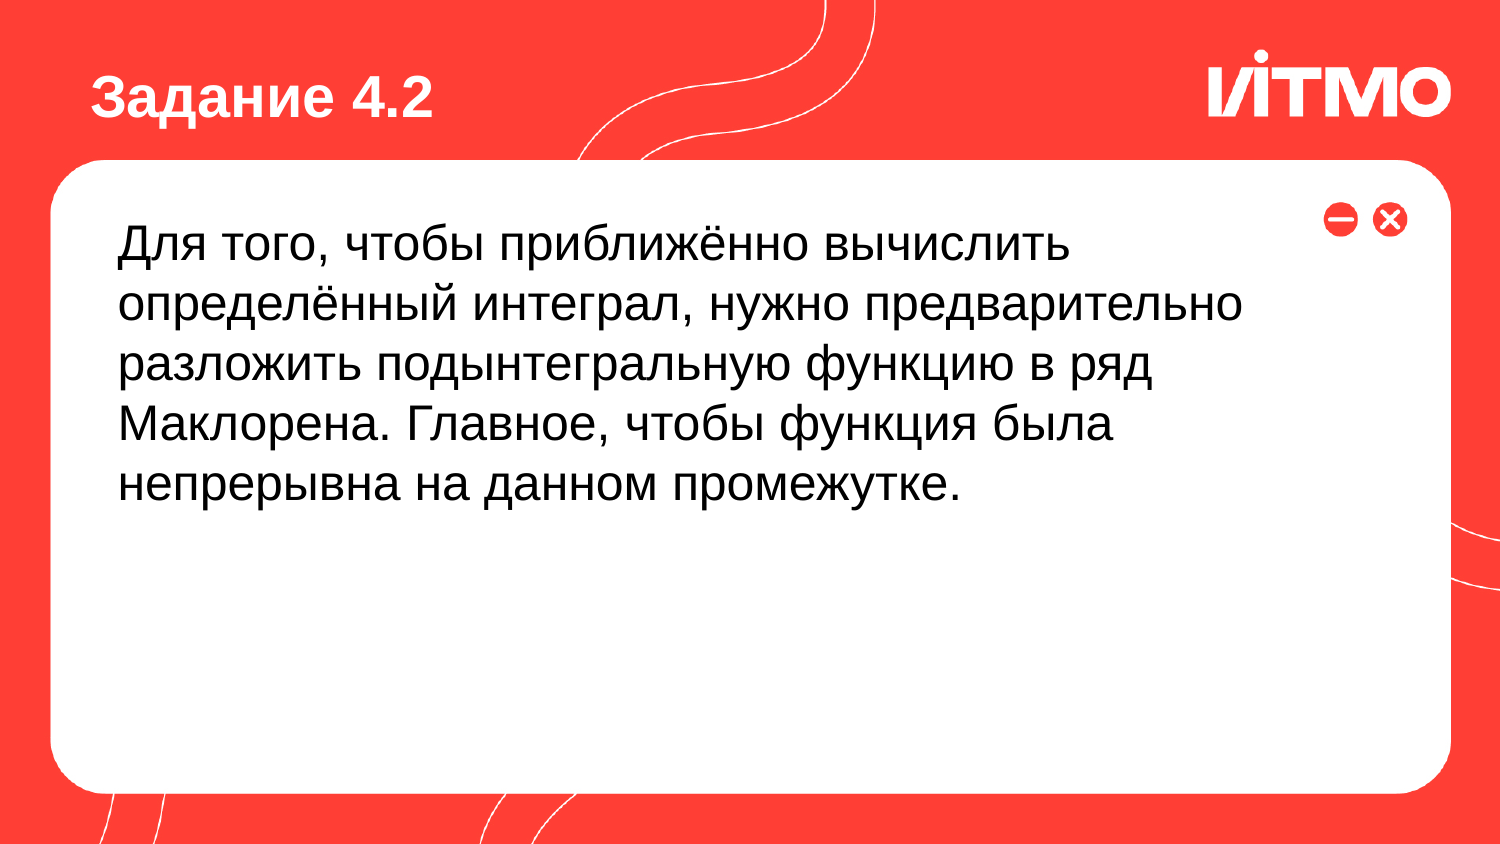

# Задание 4.2
Для того, чтобы приближённо вычислить определённый интеграл, нужно предварительно разложить подынтегральную функцию в ряд Маклорена. Главное, чтобы функция была непрерывна на данном промежутке.